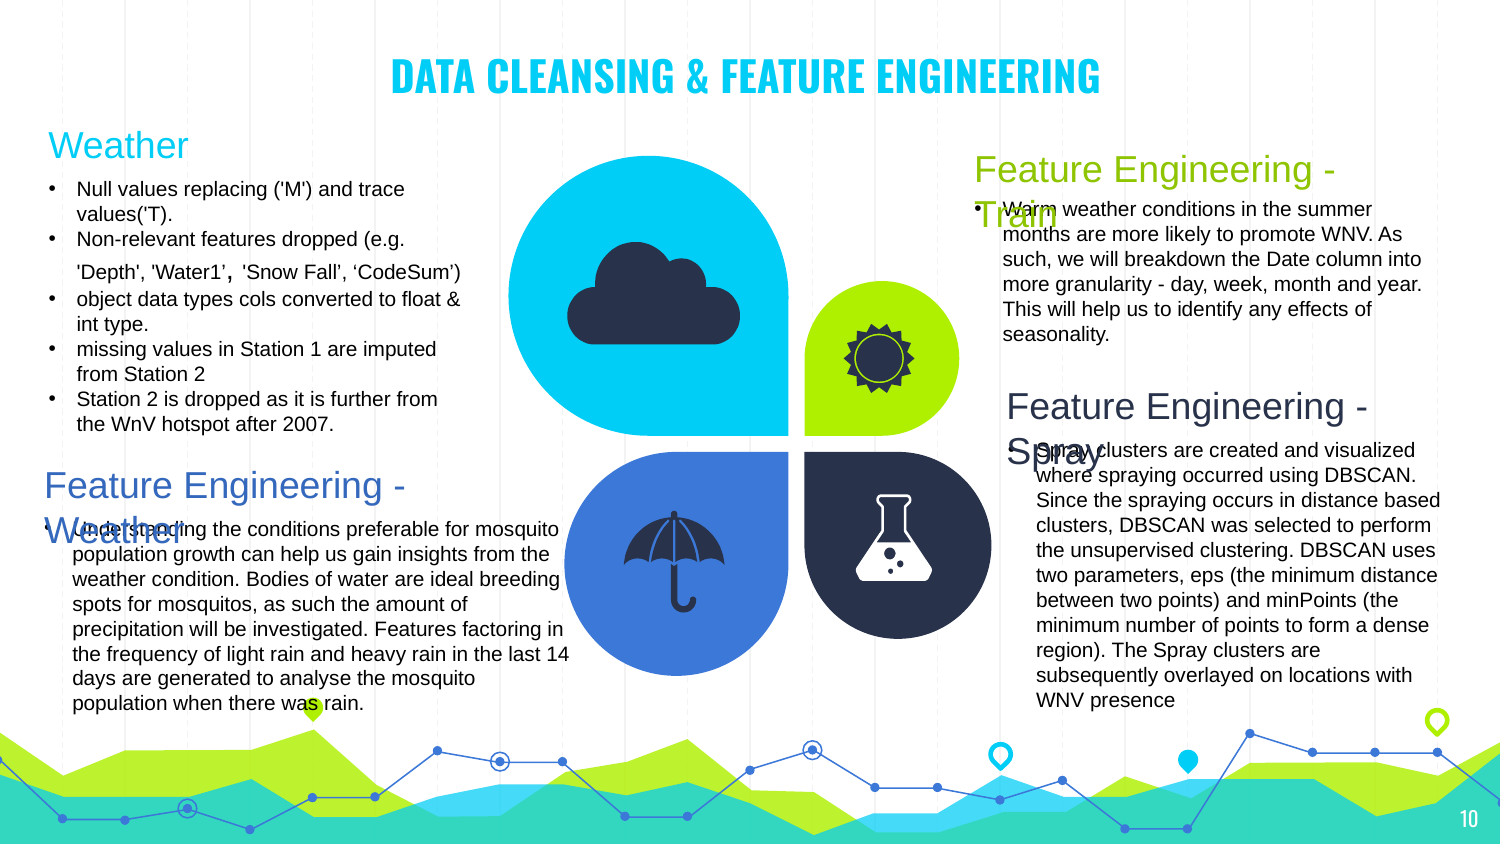

# DATA CLEANSING & FEATURE ENGINEERING
Weather
Null values replacing ('M') and trace values('T).
Non-relevant features dropped (e.g. 'Depth', 'Water1’, 'Snow Fall’, ‘CodeSum’)
object data types cols converted to float & int type.
missing values in Station 1 are imputed from Station 2
Station 2 is dropped as it is further from the WnV hotspot after 2007.
Feature Engineering - Train
Warm weather conditions in the summer months are more likely to promote WNV. As such, we will breakdown the Date column into more granularity - day, week, month and year. This will help us to identify any effects of seasonality.

Feature Engineering - Spray
Spray clusters are created and visualized where spraying occurred using DBSCAN. Since the spraying occurs in distance based clusters, DBSCAN was selected to perform the unsupervised clustering. DBSCAN uses two parameters, eps (the minimum distance between two points) and minPoints (the minimum number of points to form a dense region). The Spray clusters are subsequently overlayed on locations with WNV presence
Feature Engineering - Weather
Understanding the conditions preferable for mosquito population growth can help us gain insights from the weather condition. Bodies of water are ideal breeding spots for mosquitos, as such the amount of precipitation will be investigated. Features factoring in the frequency of light rain and heavy rain in the last 14 days are generated to analyse the mosquito population when there was rain.

10